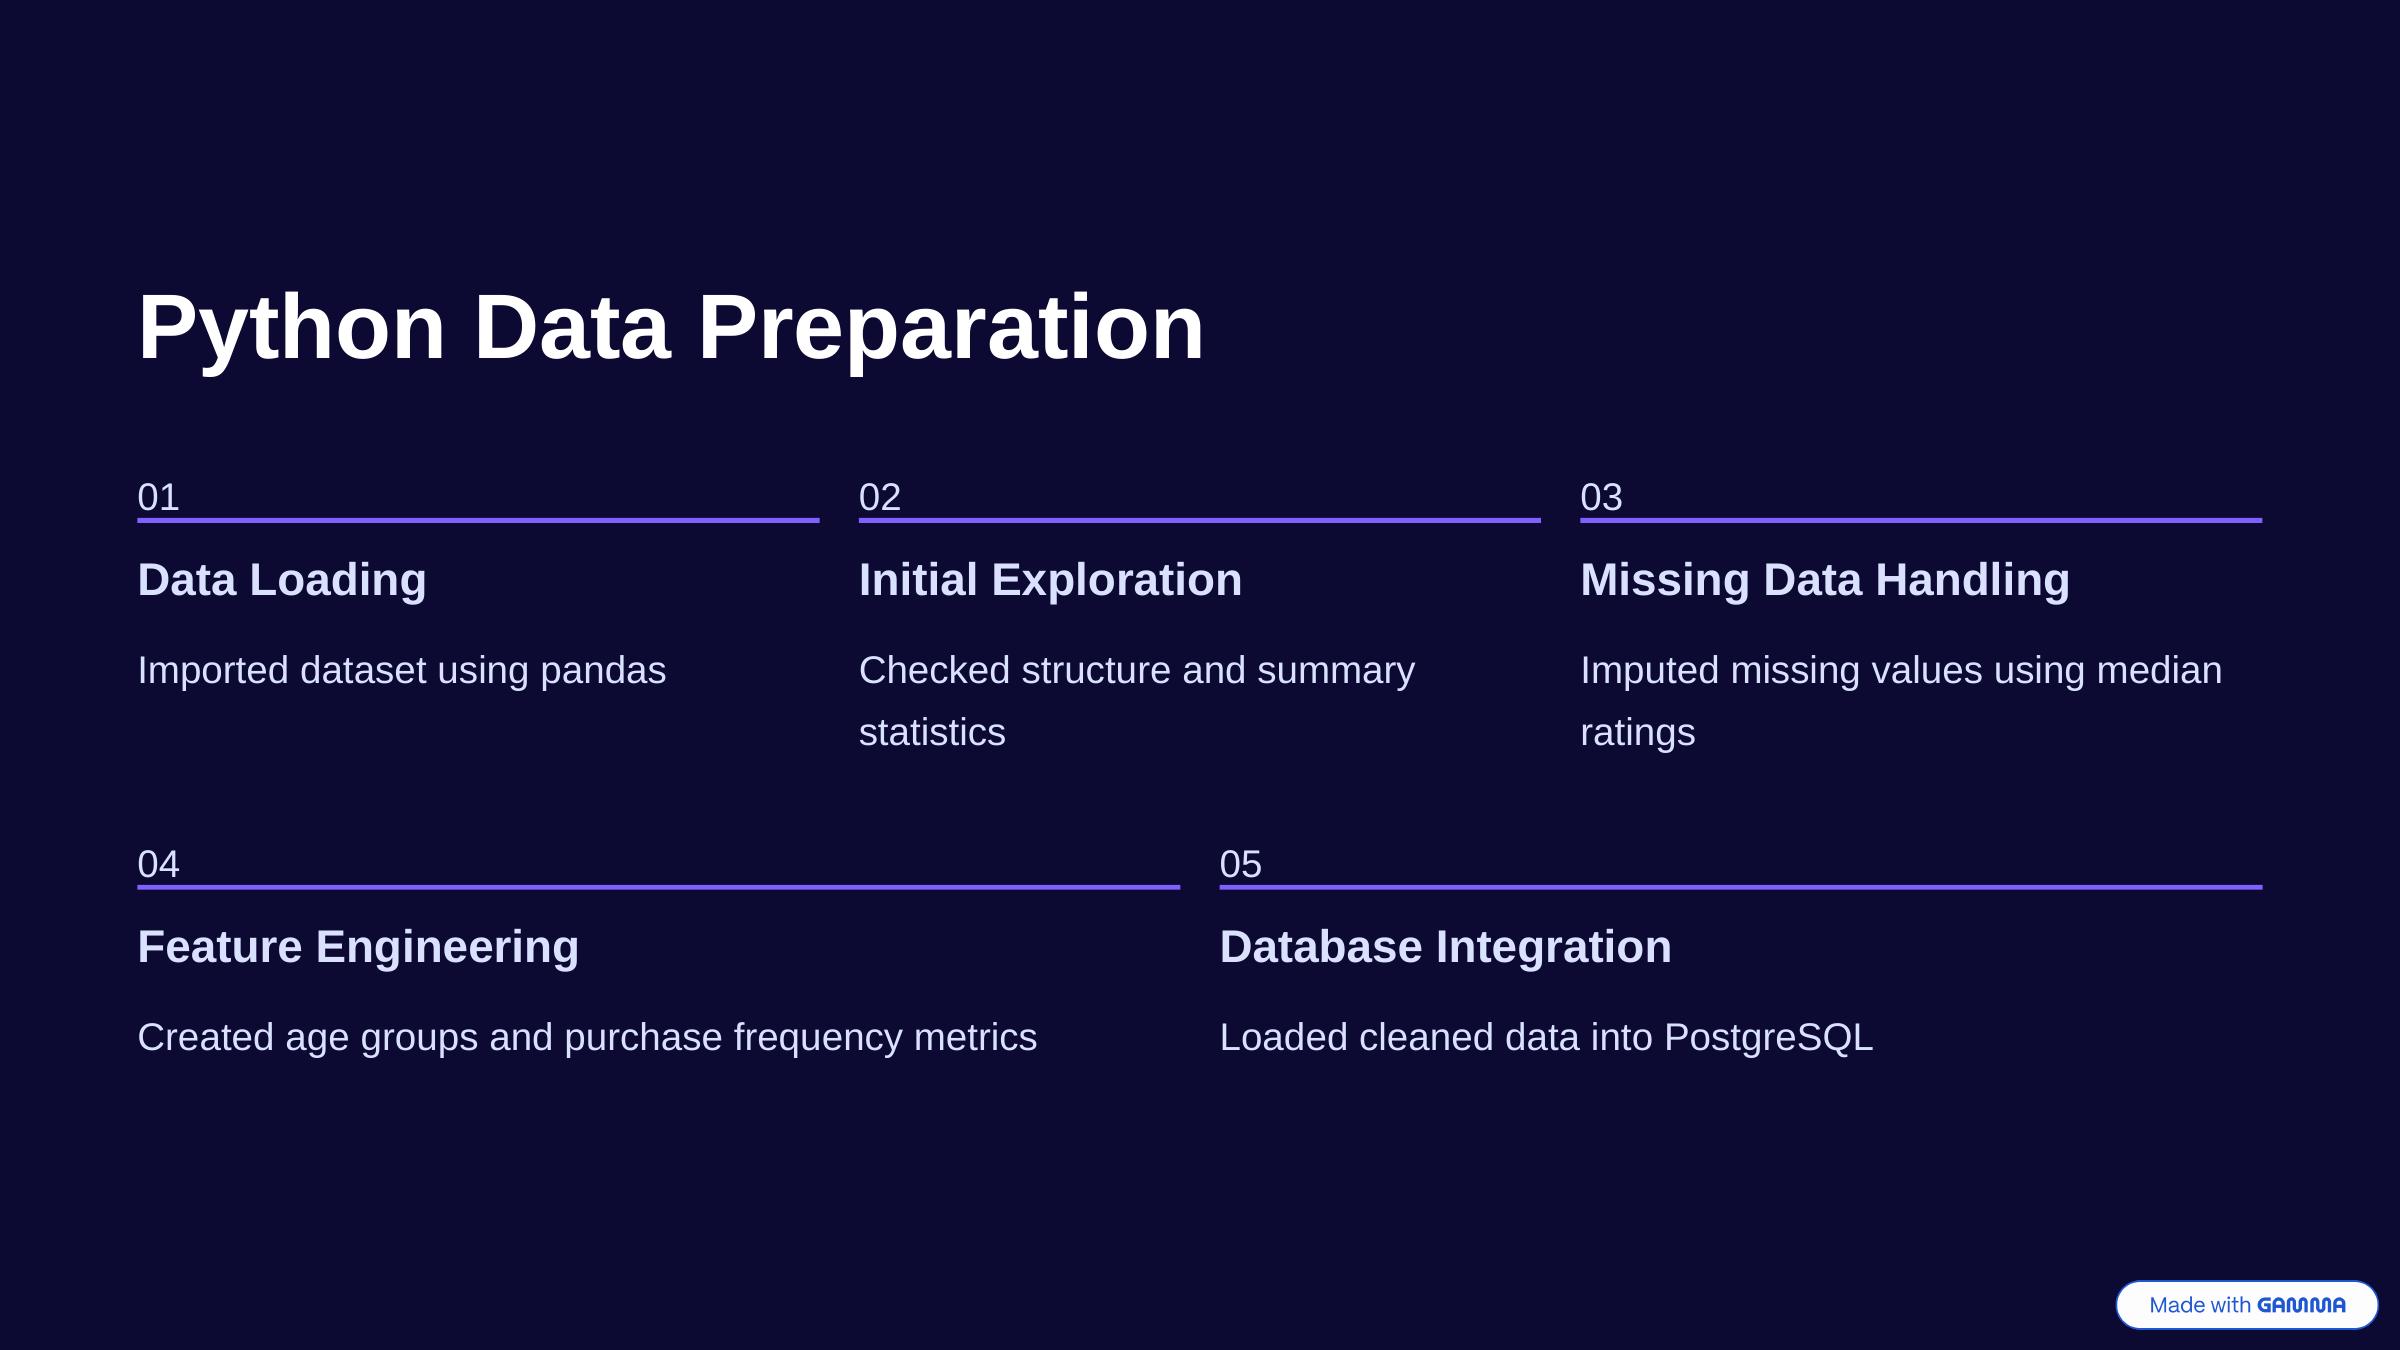

Python Data Preparation
01
02
03

Data Loading
Initial Exploration
Missing Data Handling
Imported dataset using pandas
Checked structure and summary statistics
Imputed missing values using median ratings
04
05

Feature Engineering
Database Integration
Created age groups and purchase frequency metrics
Loaded cleaned data into PostgreSQL